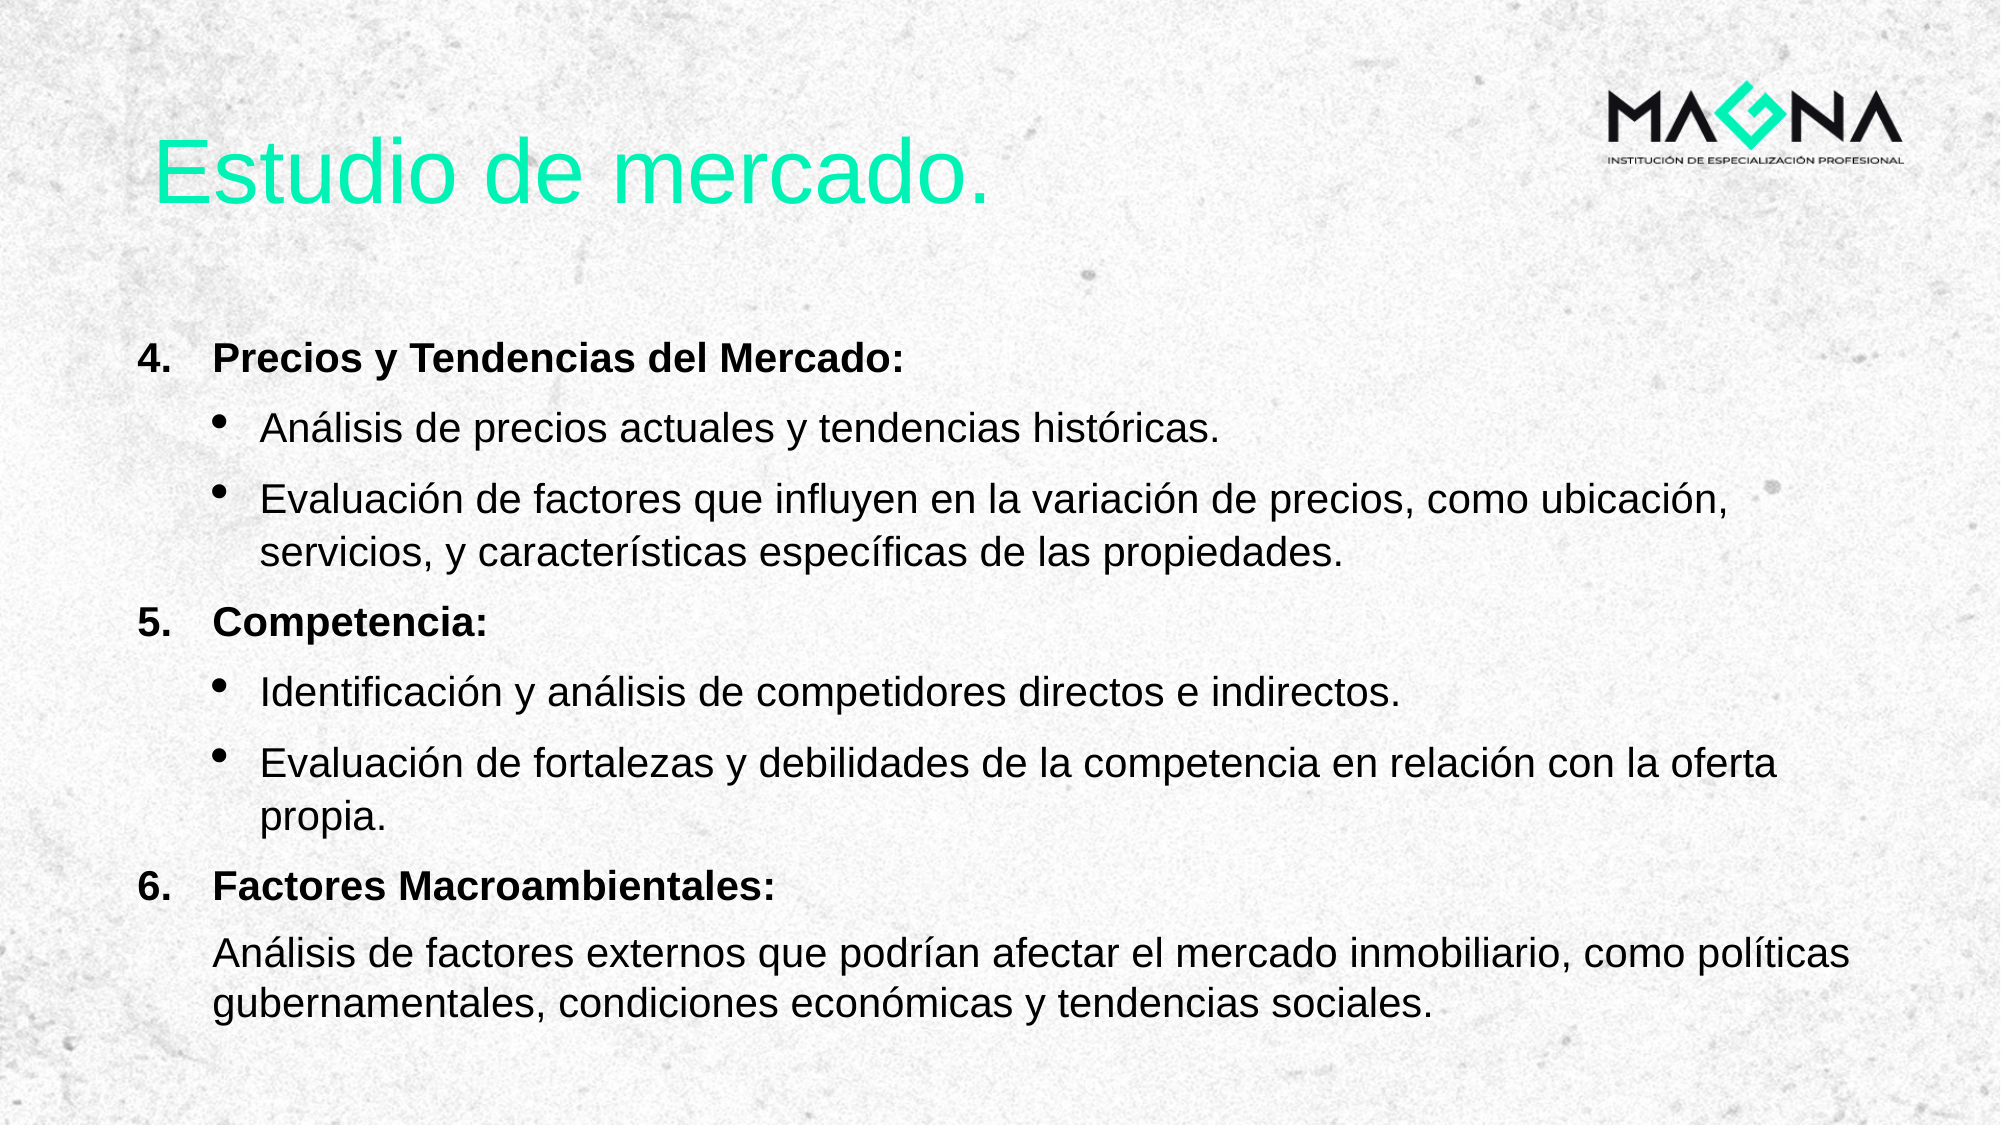

# Estudio de mercado.
Precios y Tendencias del Mercado:
Análisis de precios actuales y tendencias históricas.
Evaluación de factores que influyen en la variación de precios, como ubicación, servicios, y características específicas de las propiedades.
Competencia:
Identificación y análisis de competidores directos e indirectos.
Evaluación de fortalezas y debilidades de la competencia en relación con la oferta propia.
Factores Macroambientales:
Análisis de factores externos que podrían afectar el mercado inmobiliario, como políticas gubernamentales, condiciones económicas y tendencias sociales.